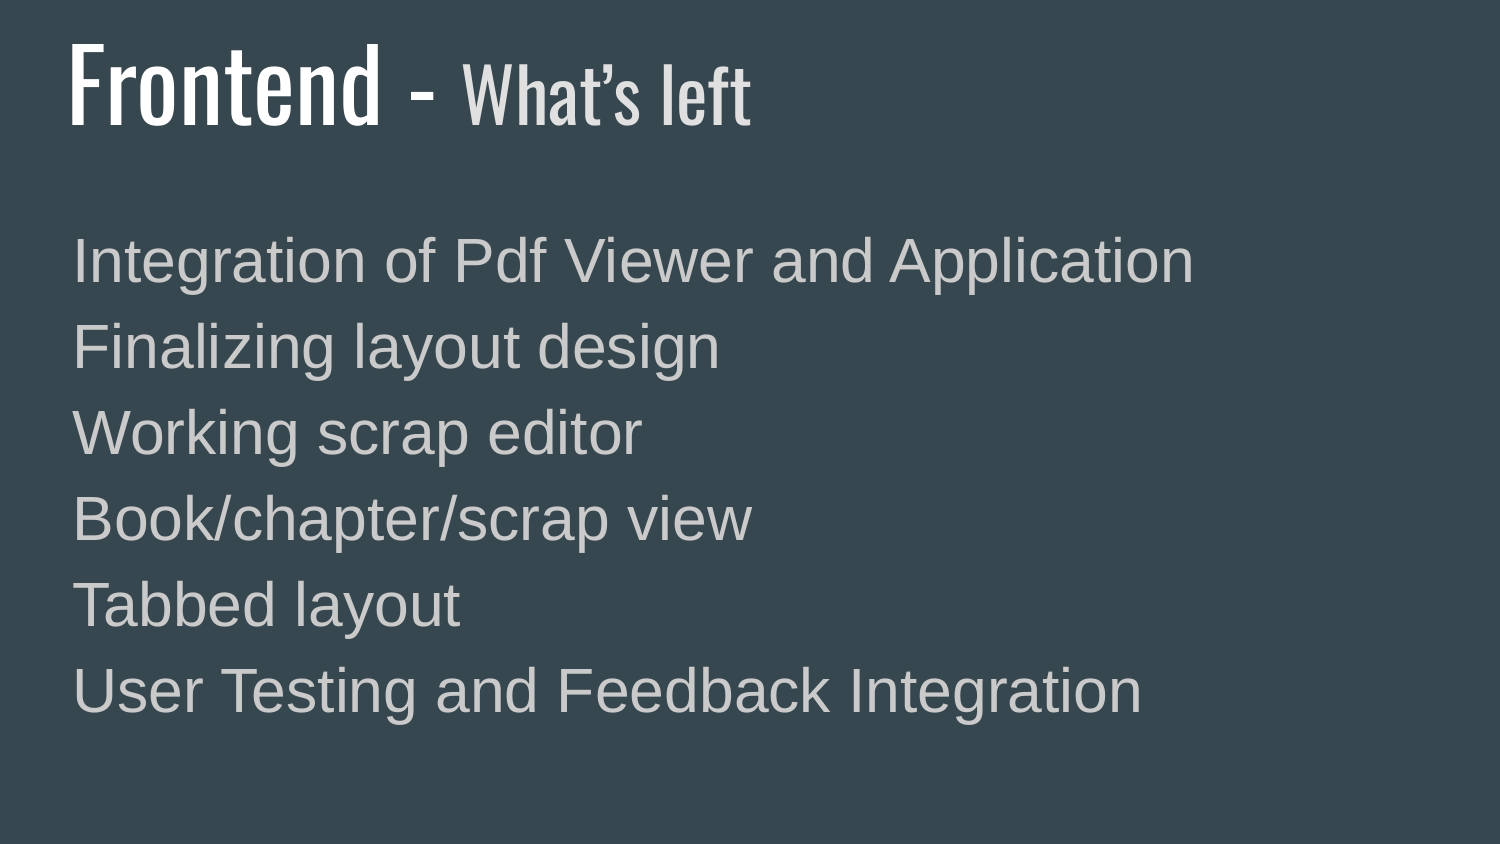

# Frontend - What’s left
Integration of Pdf Viewer and Application
Finalizing layout design
Working scrap editor
Book/chapter/scrap view
Tabbed layout
User Testing and Feedback Integration